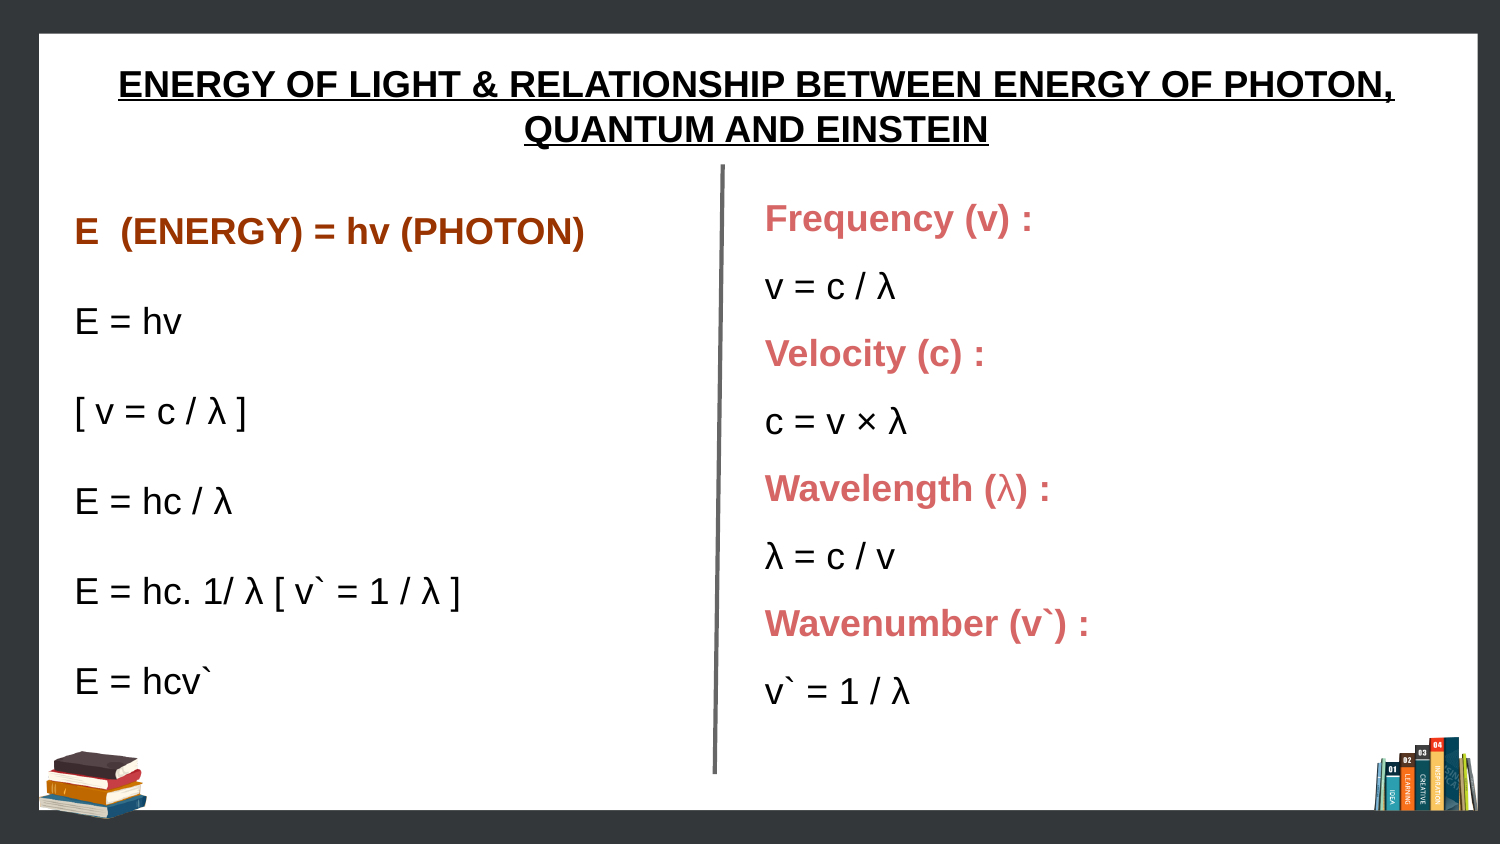

ENERGY OF LIGHT & RELATIONSHIP BETWEEN ENERGY OF PHOTON, QUANTUM AND EINSTEIN
E  (ENERGY) = hv (PHOTON)
E = hv
[ v = c / λ ]
E = hc / λ
E = hc. 1/ λ [ v` = 1 / λ ]
E = hcv`
Frequency (v) :
v = c / λ
Velocity (c) :
c = v × λ
Wavelength (λ) :
λ = c / v
Wavenumber (v`) :
v` = 1 / λ